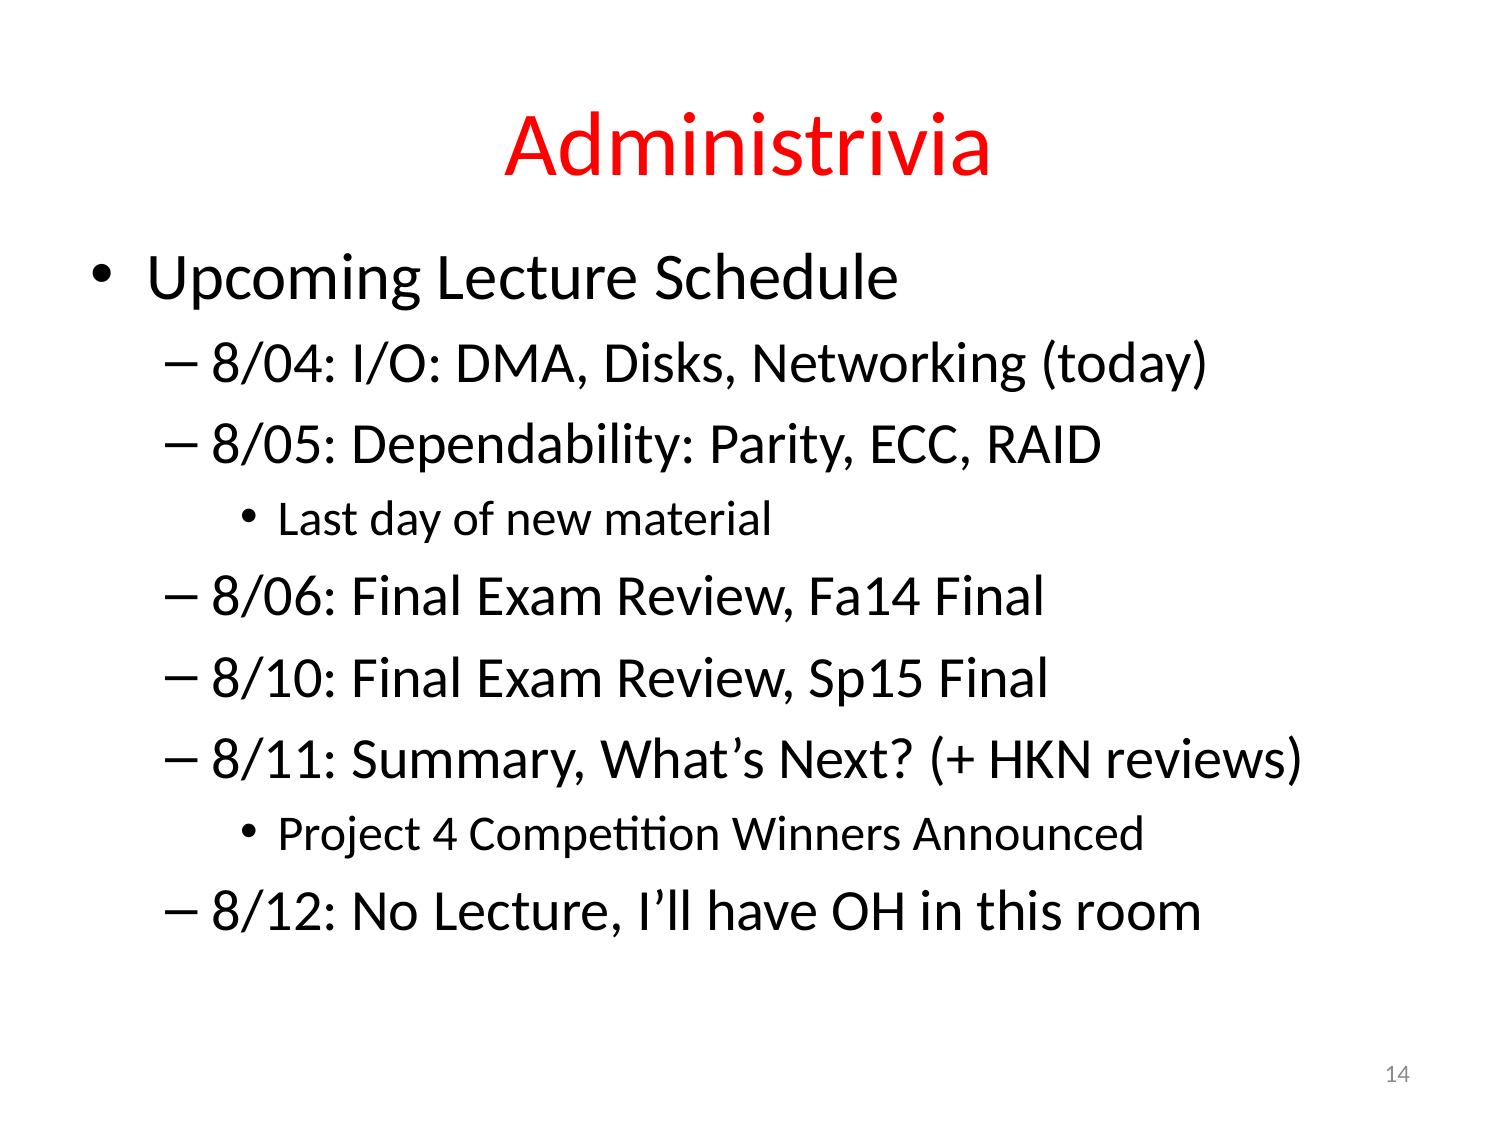

# Administrivia
Upcoming Lecture Schedule
8/04: I/O: DMA, Disks, Networking (today)
8/05: Dependability: Parity, ECC, RAID
Last day of new material
8/06: Final Exam Review, Fa14 Final
8/10: Final Exam Review, Sp15 Final
8/11: Summary, What’s Next? (+ HKN reviews)
Project 4 Competition Winners Announced
8/12: No Lecture, I’ll have OH in this room
14